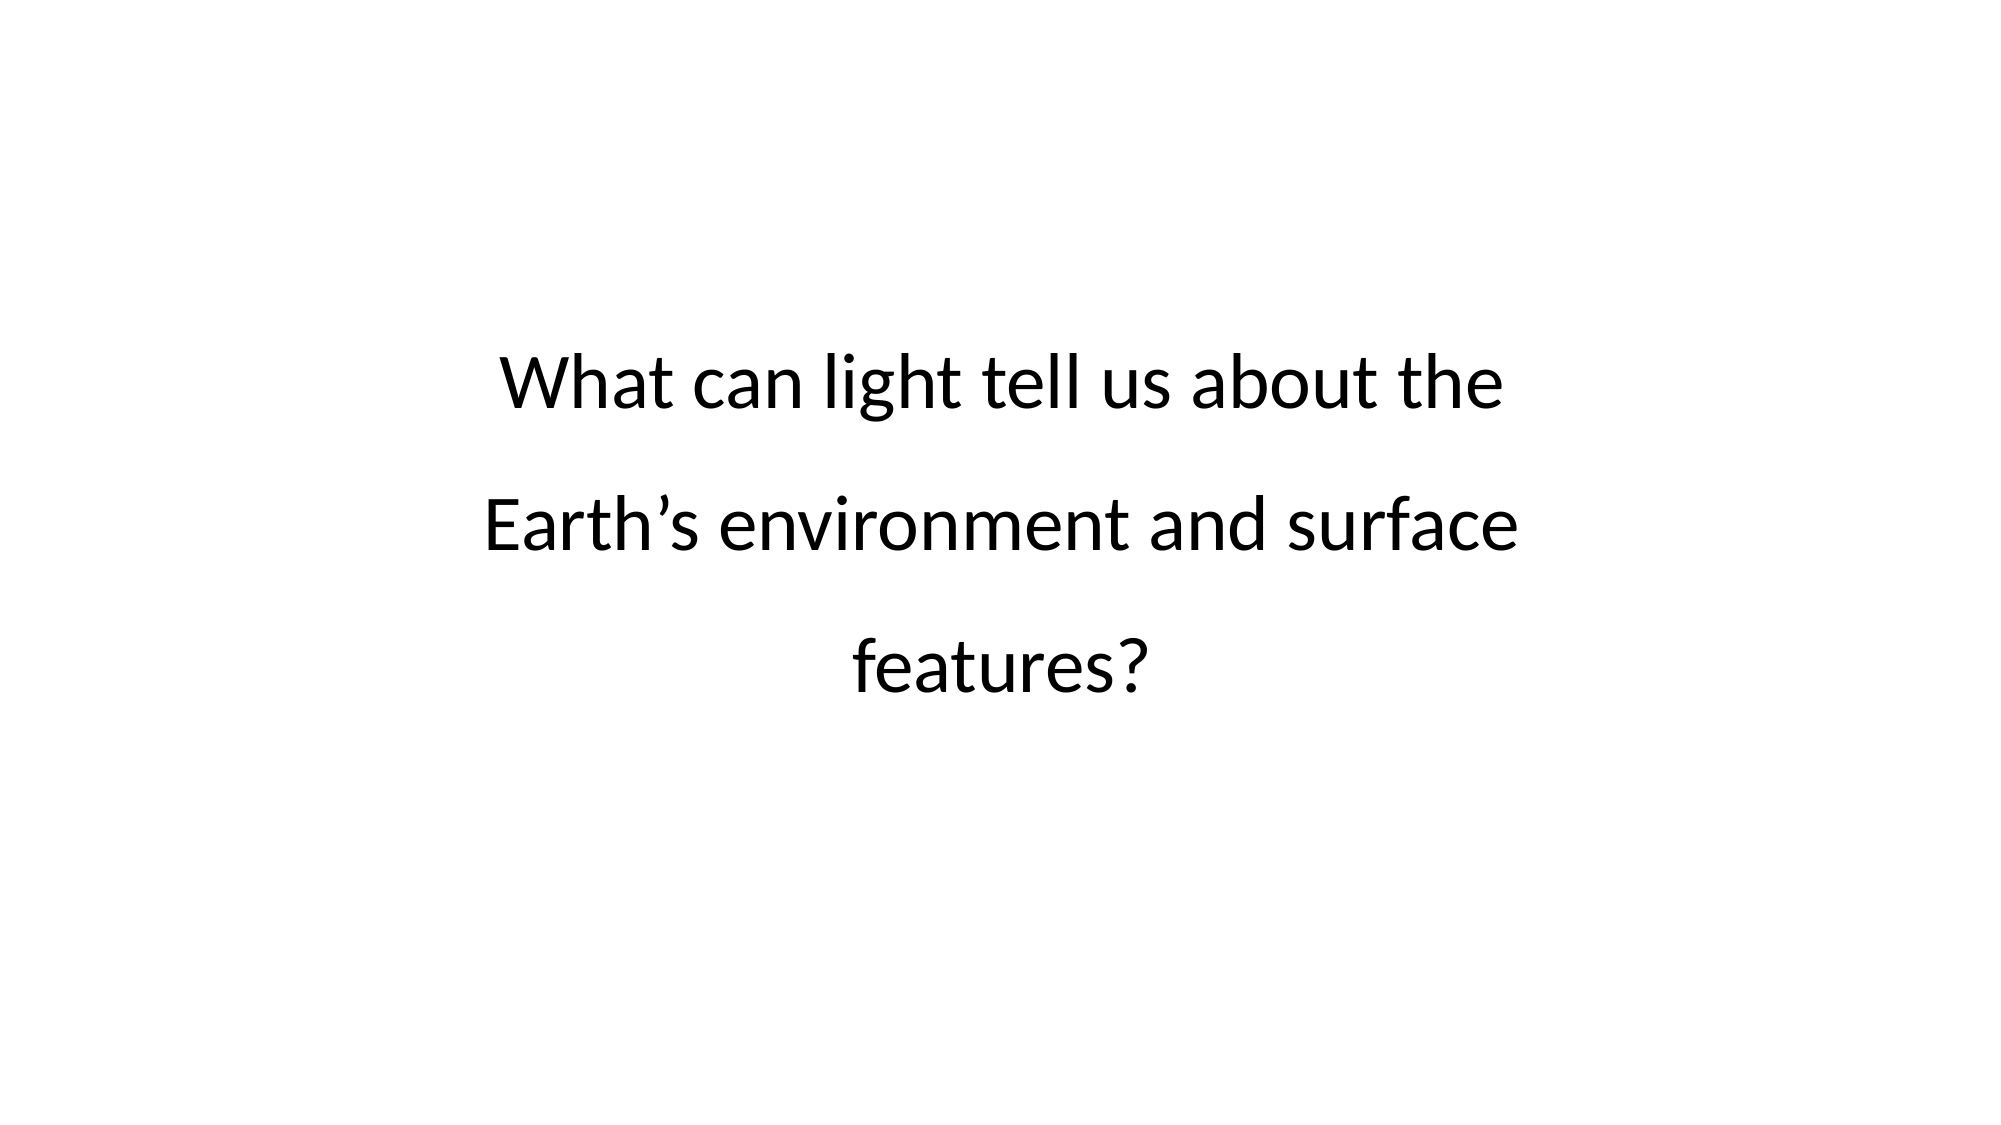

What can light tell us about the Earth’s environment and surface features?